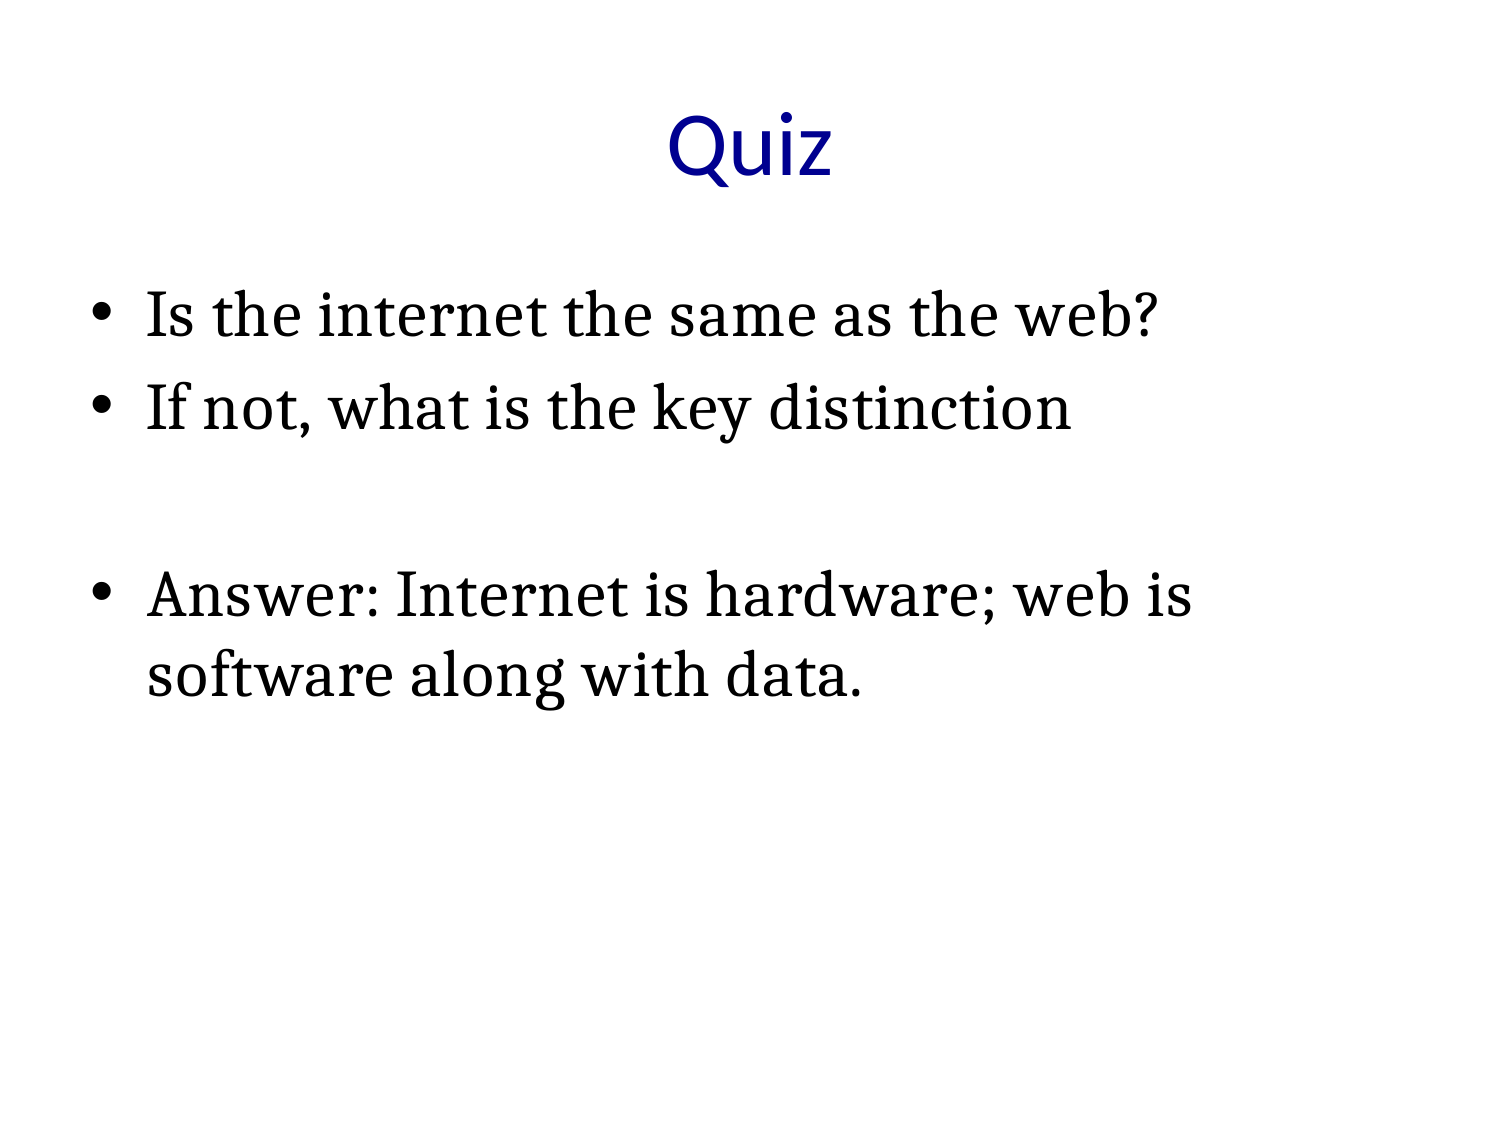

# Quiz
Is the internet the same as the web?
If not, what is the key distinction

Answer: Internet is hardware; web is software along with data.